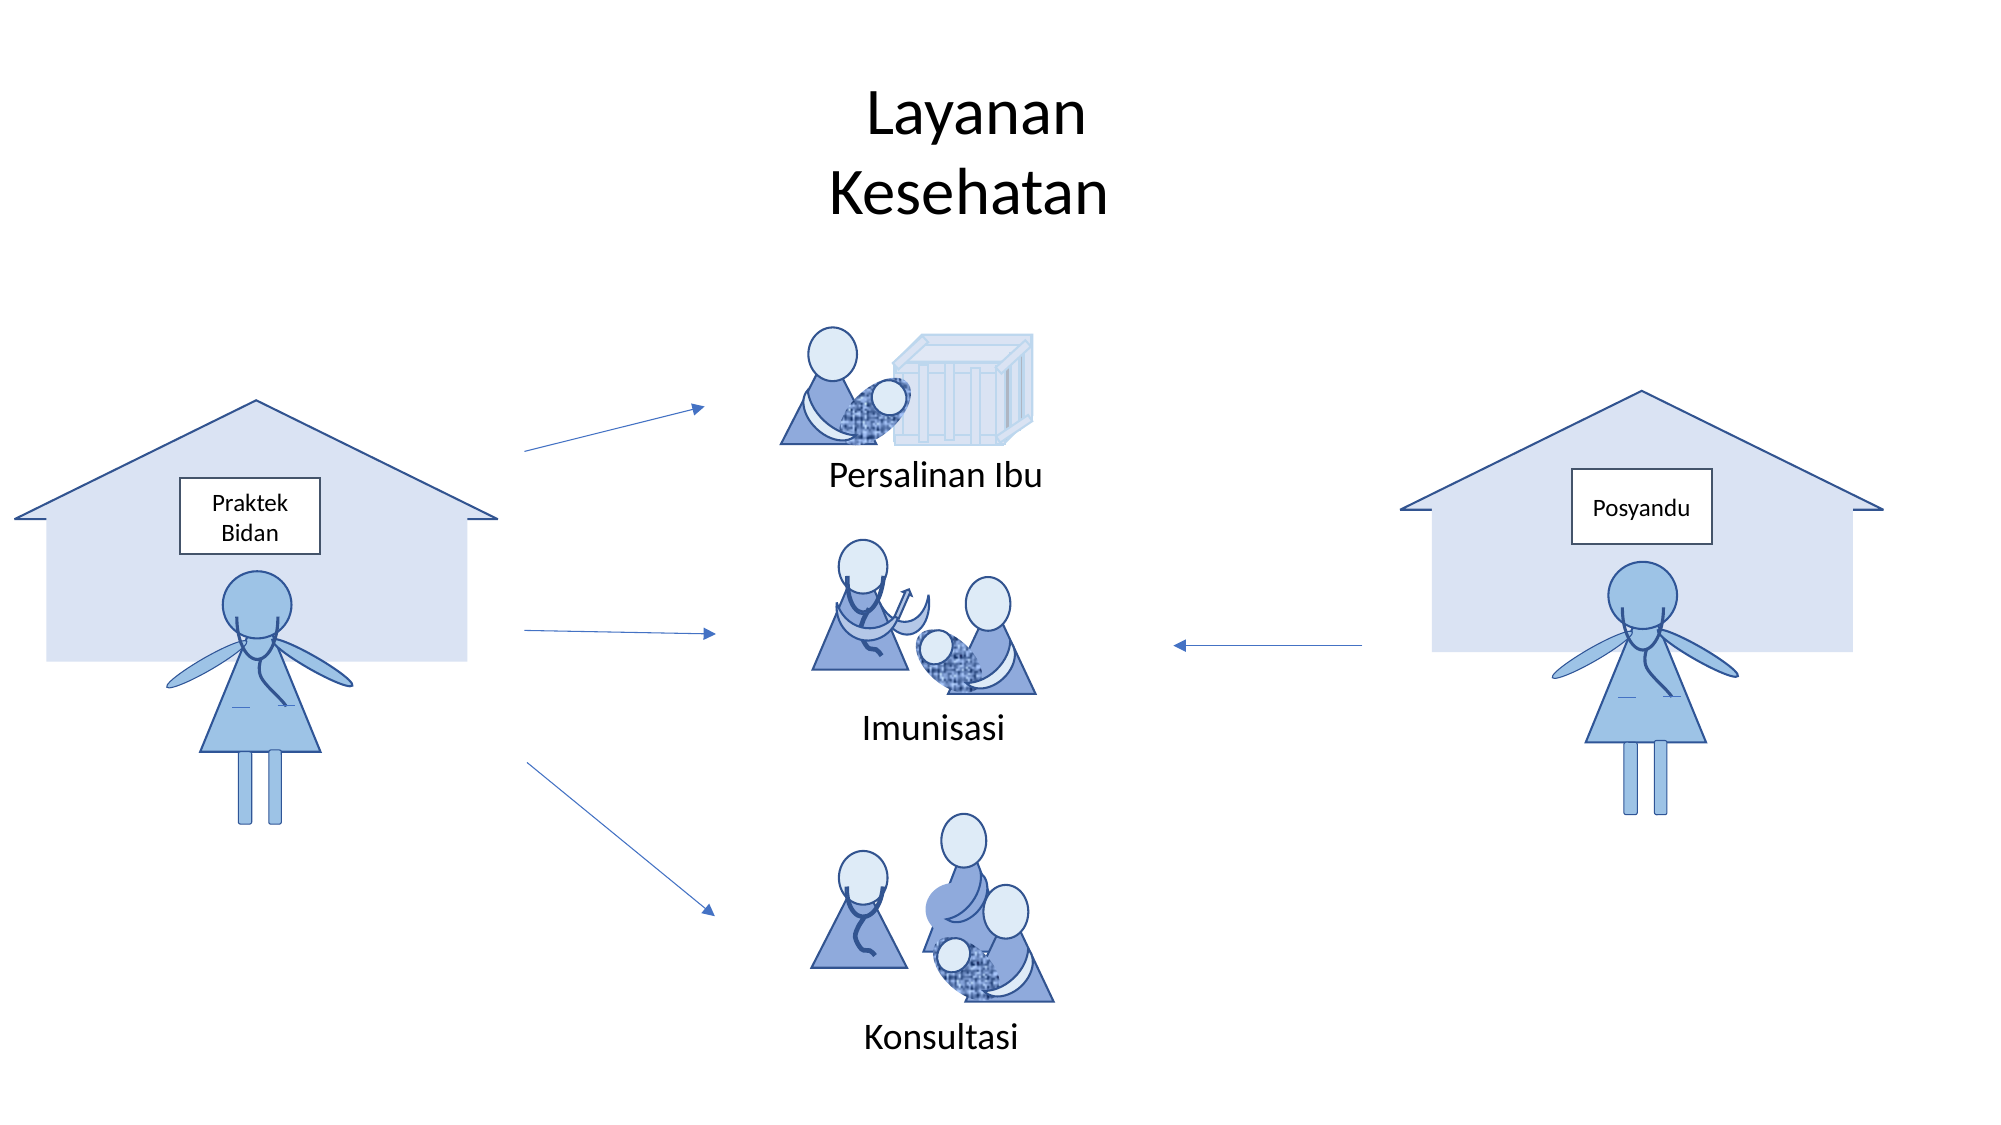

Layanan Kesehatan

Persalinan Ibu
Posyandu
Praktek Bidan

Imunisasi

Konsultasi